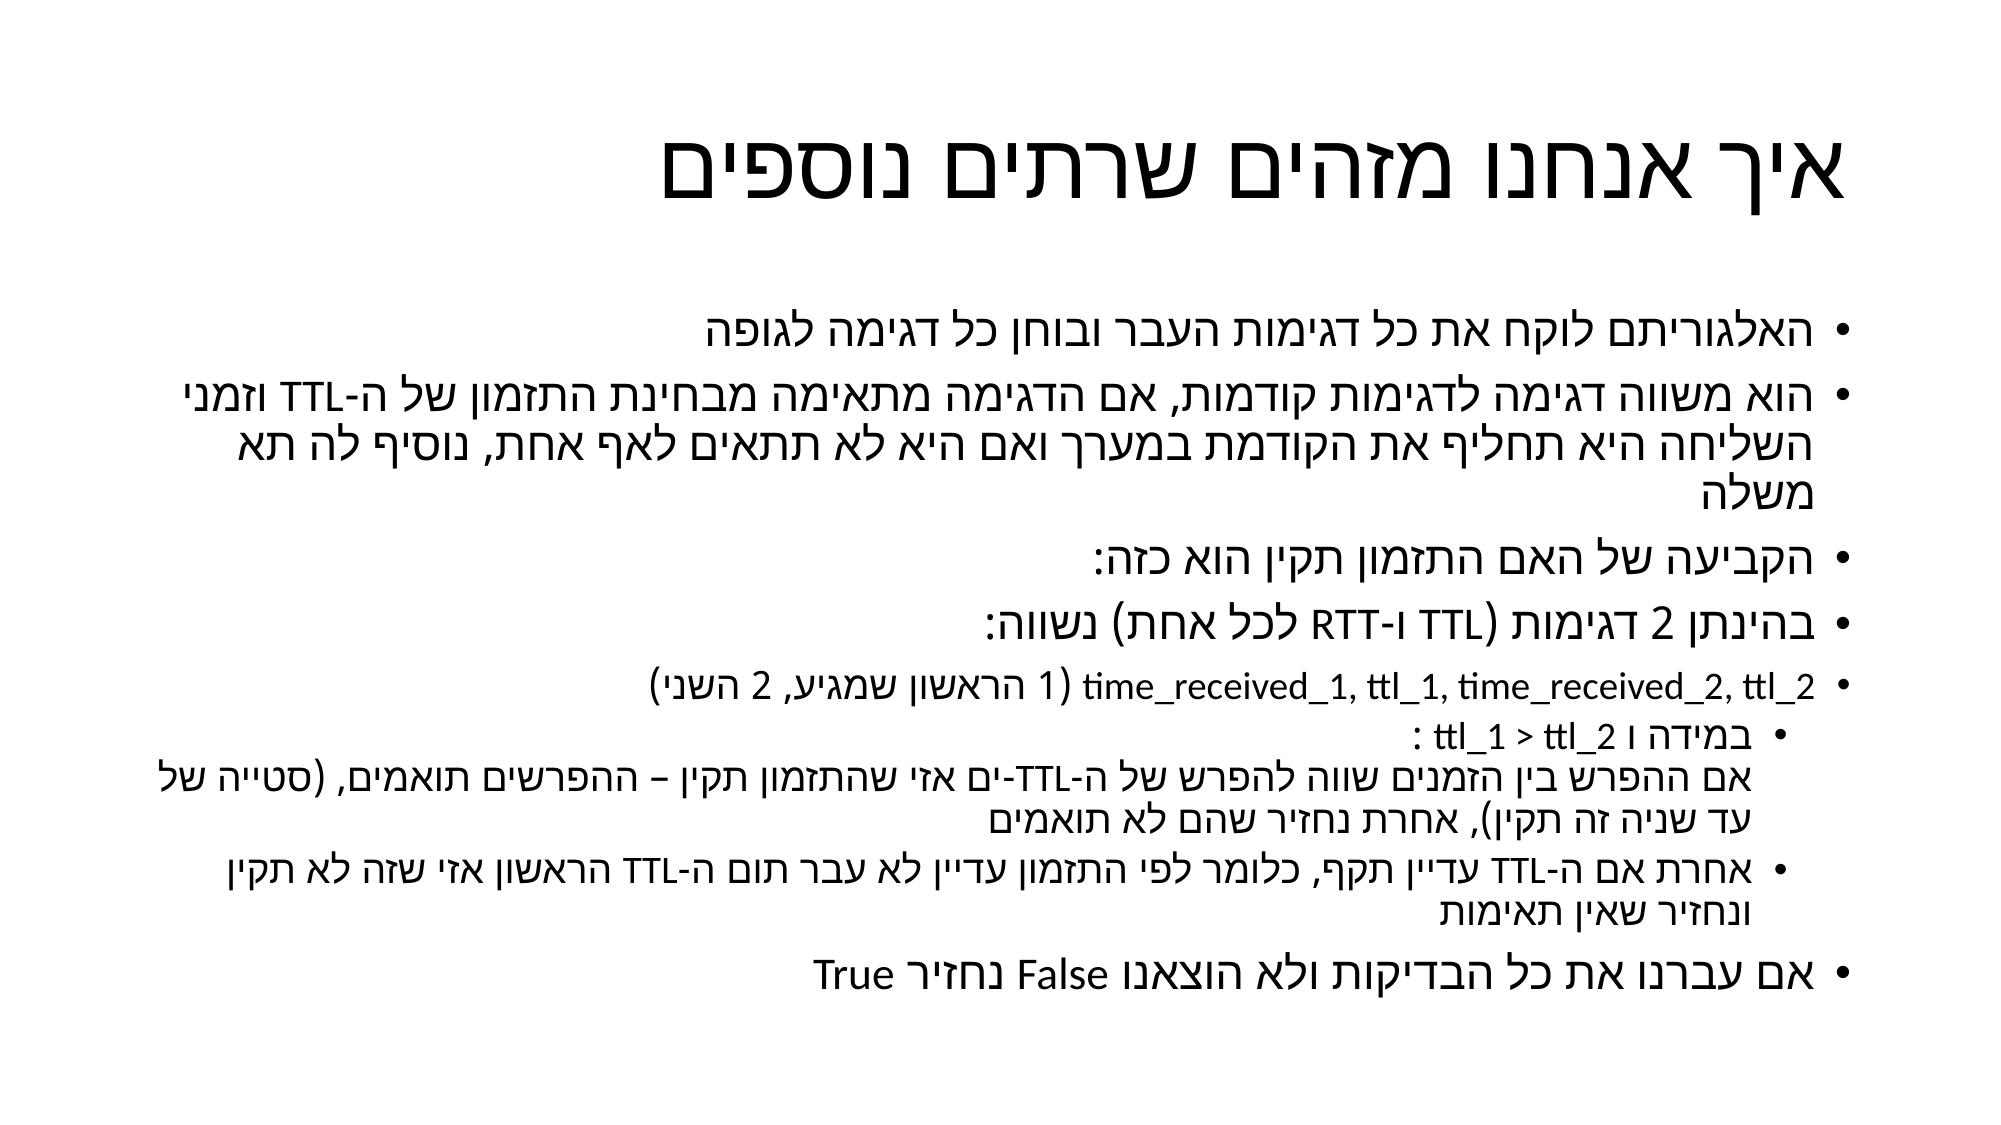

# איך אנחנו מזהים שרתים נוספים
האלגוריתם לוקח את כל דגימות העבר ובוחן כל דגימה לגופה
הוא משווה דגימה לדגימות קודמות, אם הדגימה מתאימה מבחינת התזמון של ה-TTL וזמני השליחה היא תחליף את הקודמת במערך ואם היא לא תתאים לאף אחת, נוסיף לה תא משלה
הקביעה של האם התזמון תקין הוא כזה:
בהינתן 2 דגימות (TTL ו-RTT לכל אחת) נשווה:
time_received_1, ttl_1, time_received_2, ttl_2 (1 הראשון שמגיע, 2 השני)
במידה ו ttl_1 > ttl_2 :
אם ההפרש בין הזמנים שווה להפרש של ה-TTL-ים אזי שהתזמון תקין – ההפרשים תואמים, (סטייה של עד שניה זה תקין), אחרת נחזיר שהם לא תואמים
אחרת אם ה-TTL עדיין תקף, כלומר לפי התזמון עדיין לא עבר תום ה-TTL הראשון אזי שזה לא תקין ונחזיר שאין תאימות
אם עברנו את כל הבדיקות ולא הוצאנו False נחזיר True